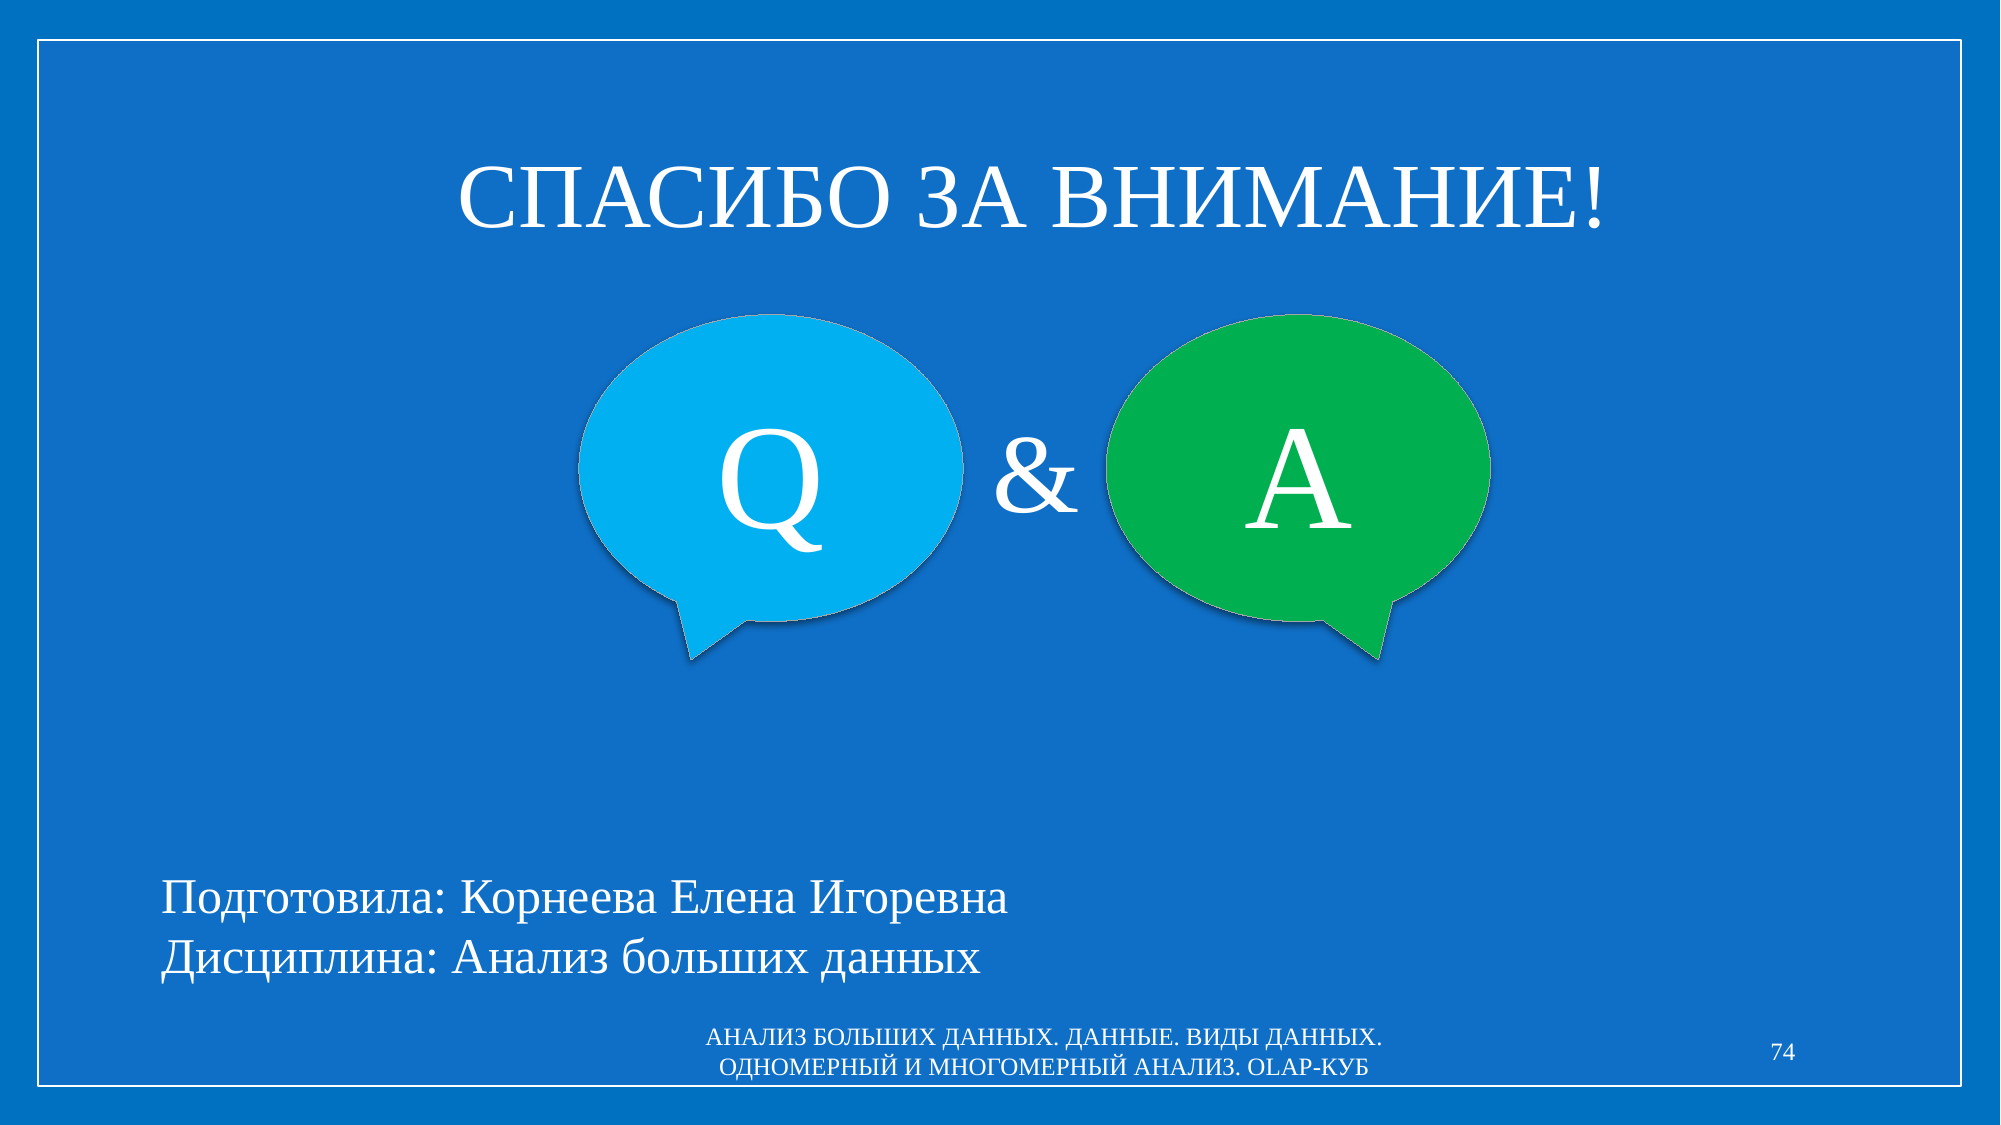

СПАСИБО ЗА ВНИМАНИЕ!
Q
A
&
Подготовила: Корнеева Елена Игоревна
Дисциплина: Анализ больших данных
АНАЛИЗ БОЛЬШИХ ДАННЫХ. ДАННЫЕ. ВИДЫ ДАННЫХ. ОДНОМЕРНЫЙ И МНОГОМЕРНЫЙ АНАЛИЗ. OLAP-КУБ
74